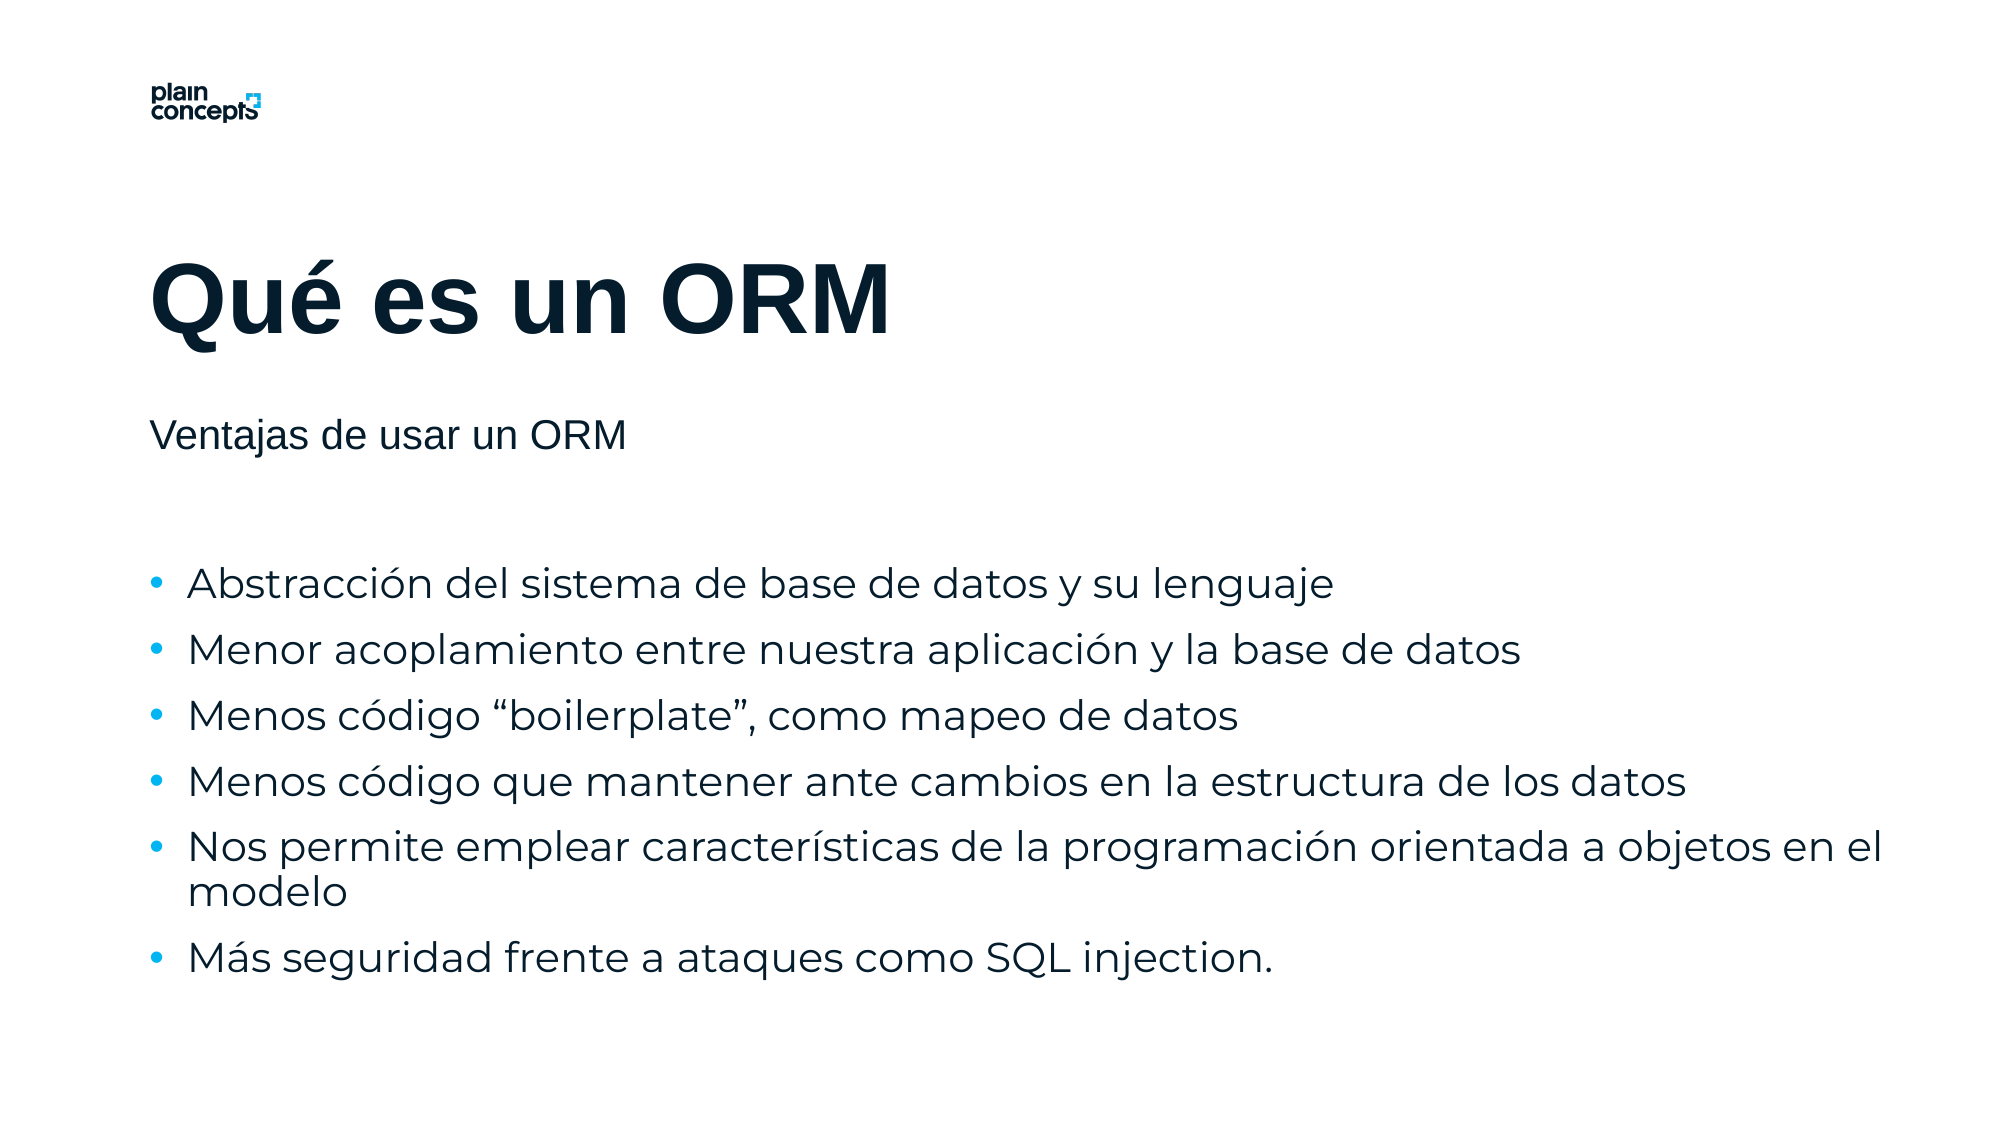

Qué es un ORM

Ventajas de usar un ORM

Abstracción del sistema de base de datos y su lenguaje
Menor acoplamiento entre nuestra aplicación y la base de datos
Menos código “boilerplate”, como mapeo de datos
Menos código que mantener ante cambios en la estructura de los datos
Nos permite emplear características de la programación orientada a objetos en el modelo
Más seguridad frente a ataques como SQL injection.